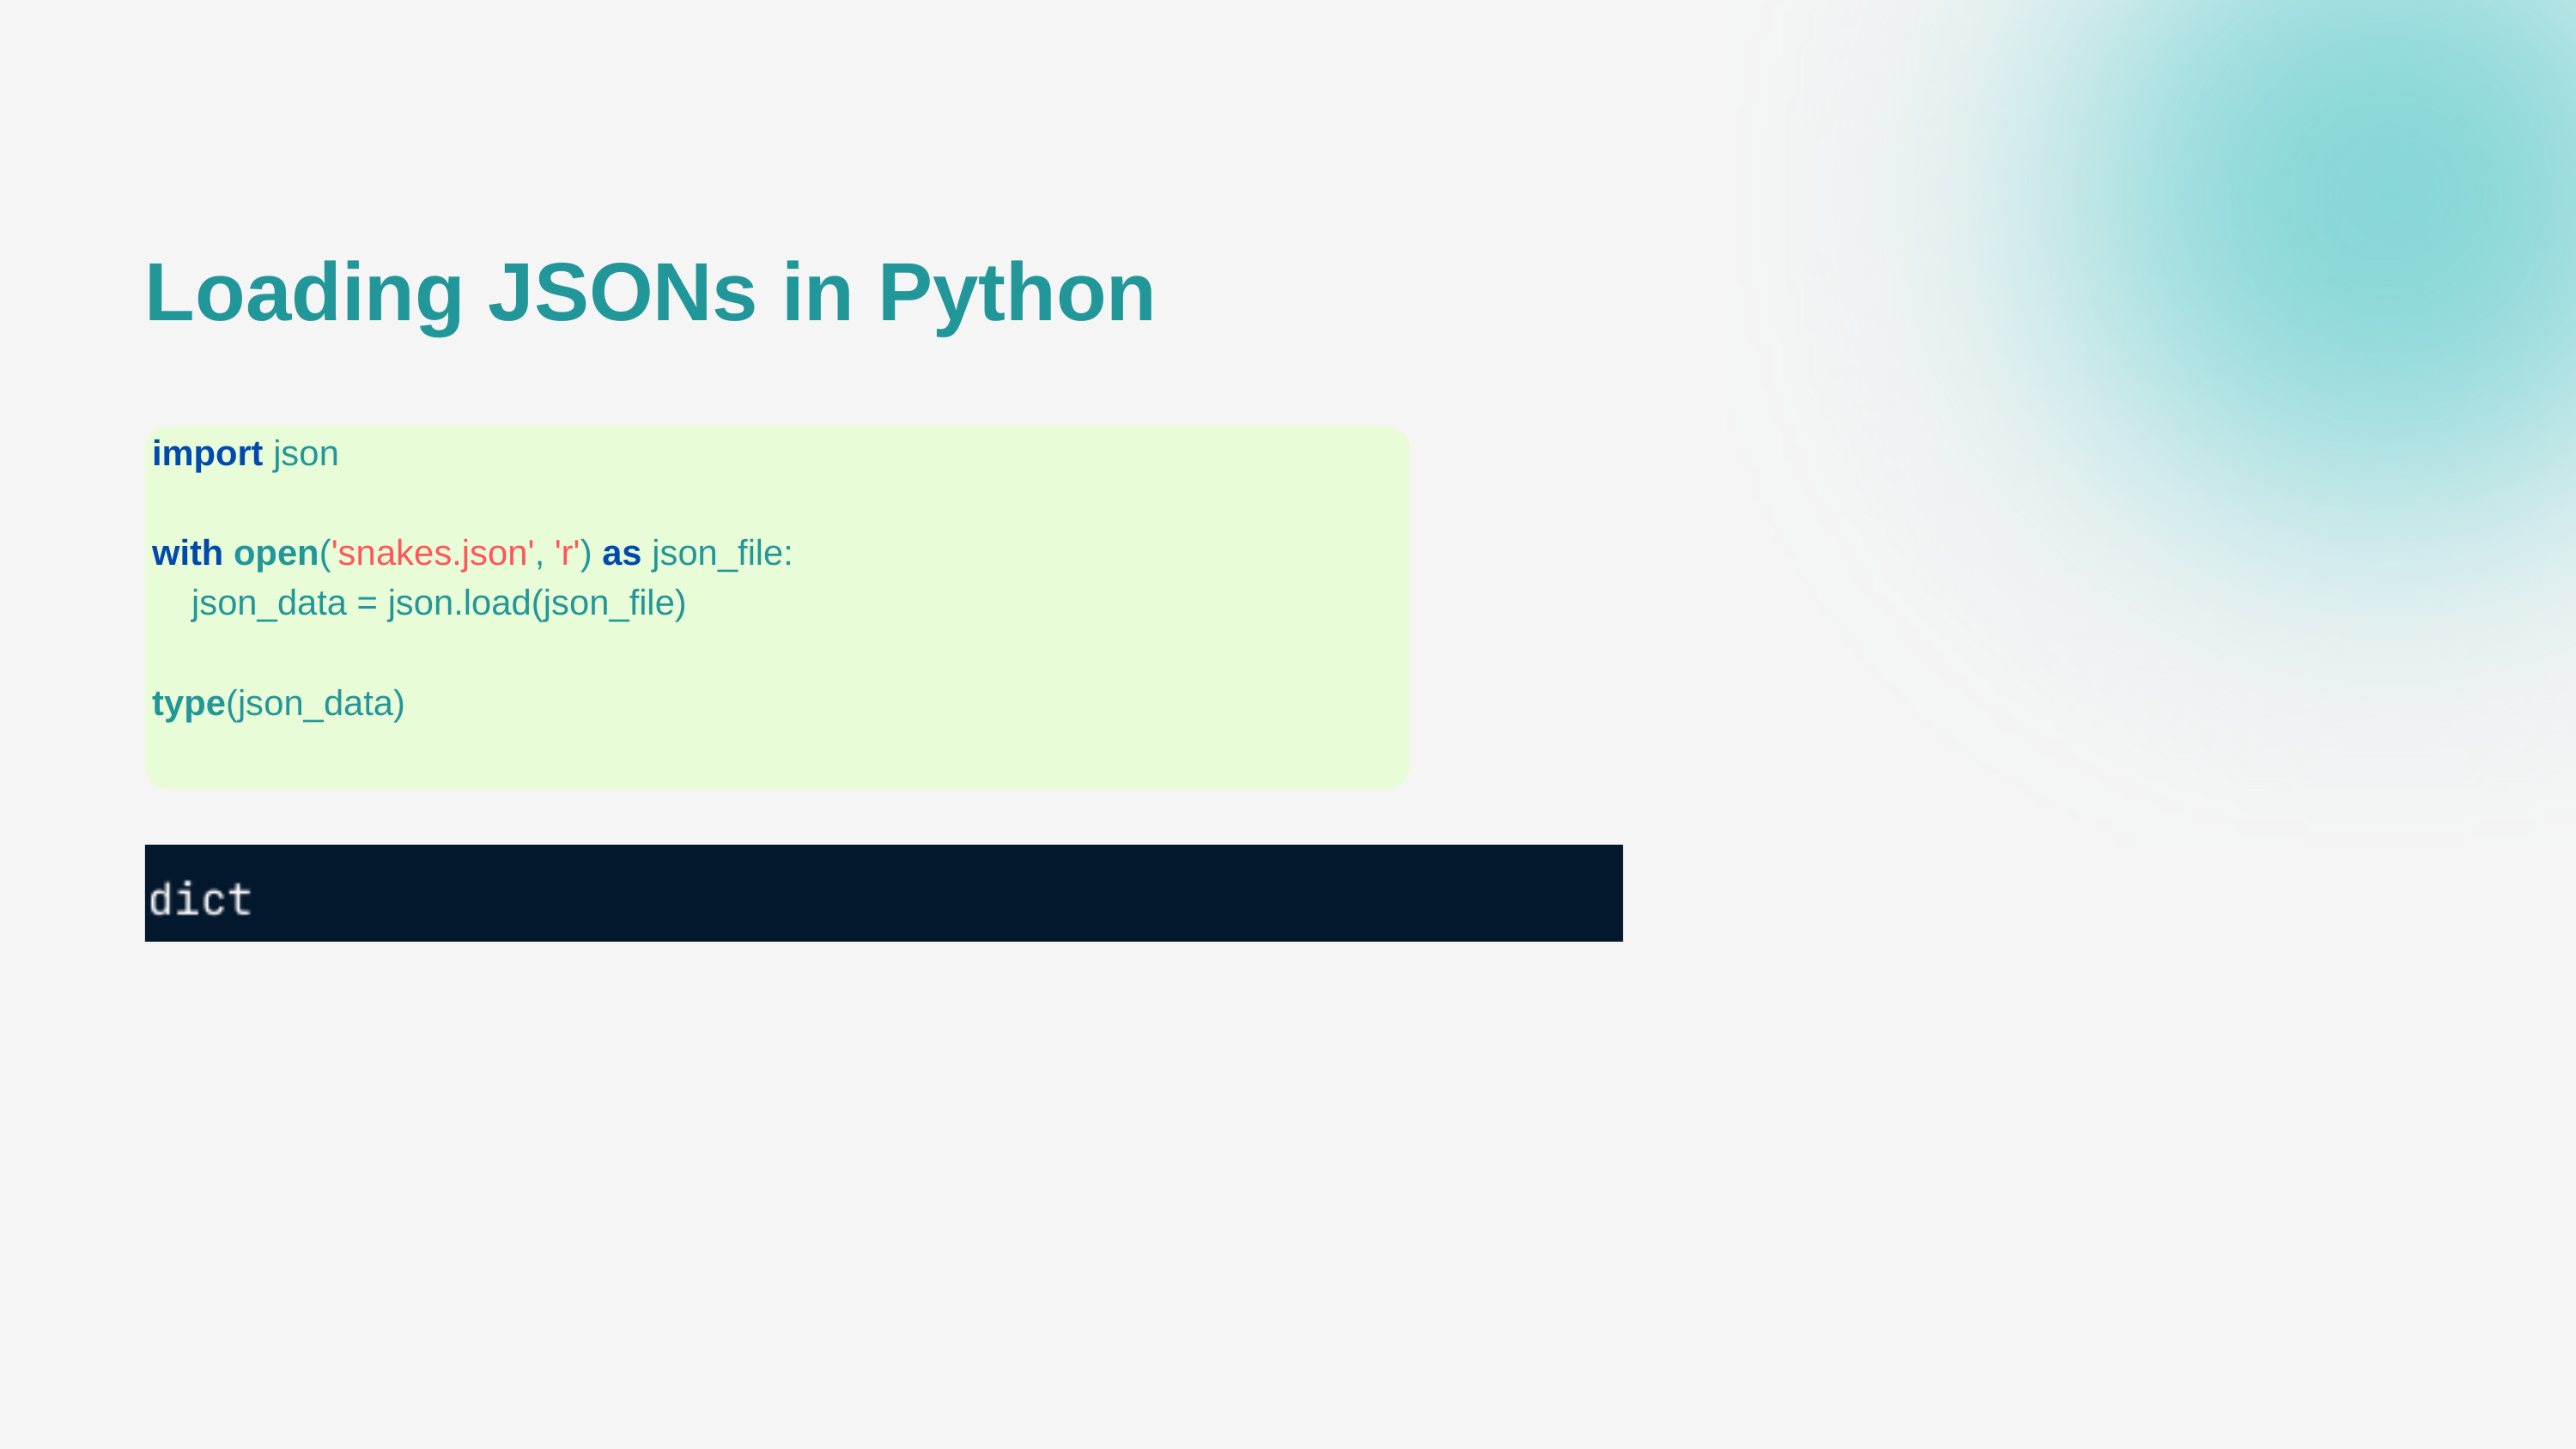

Loading JSONs in Python

import json

with open('snakes.json', 'r') as json_file:
    json_data = json.load(json_file)

type(json_data)